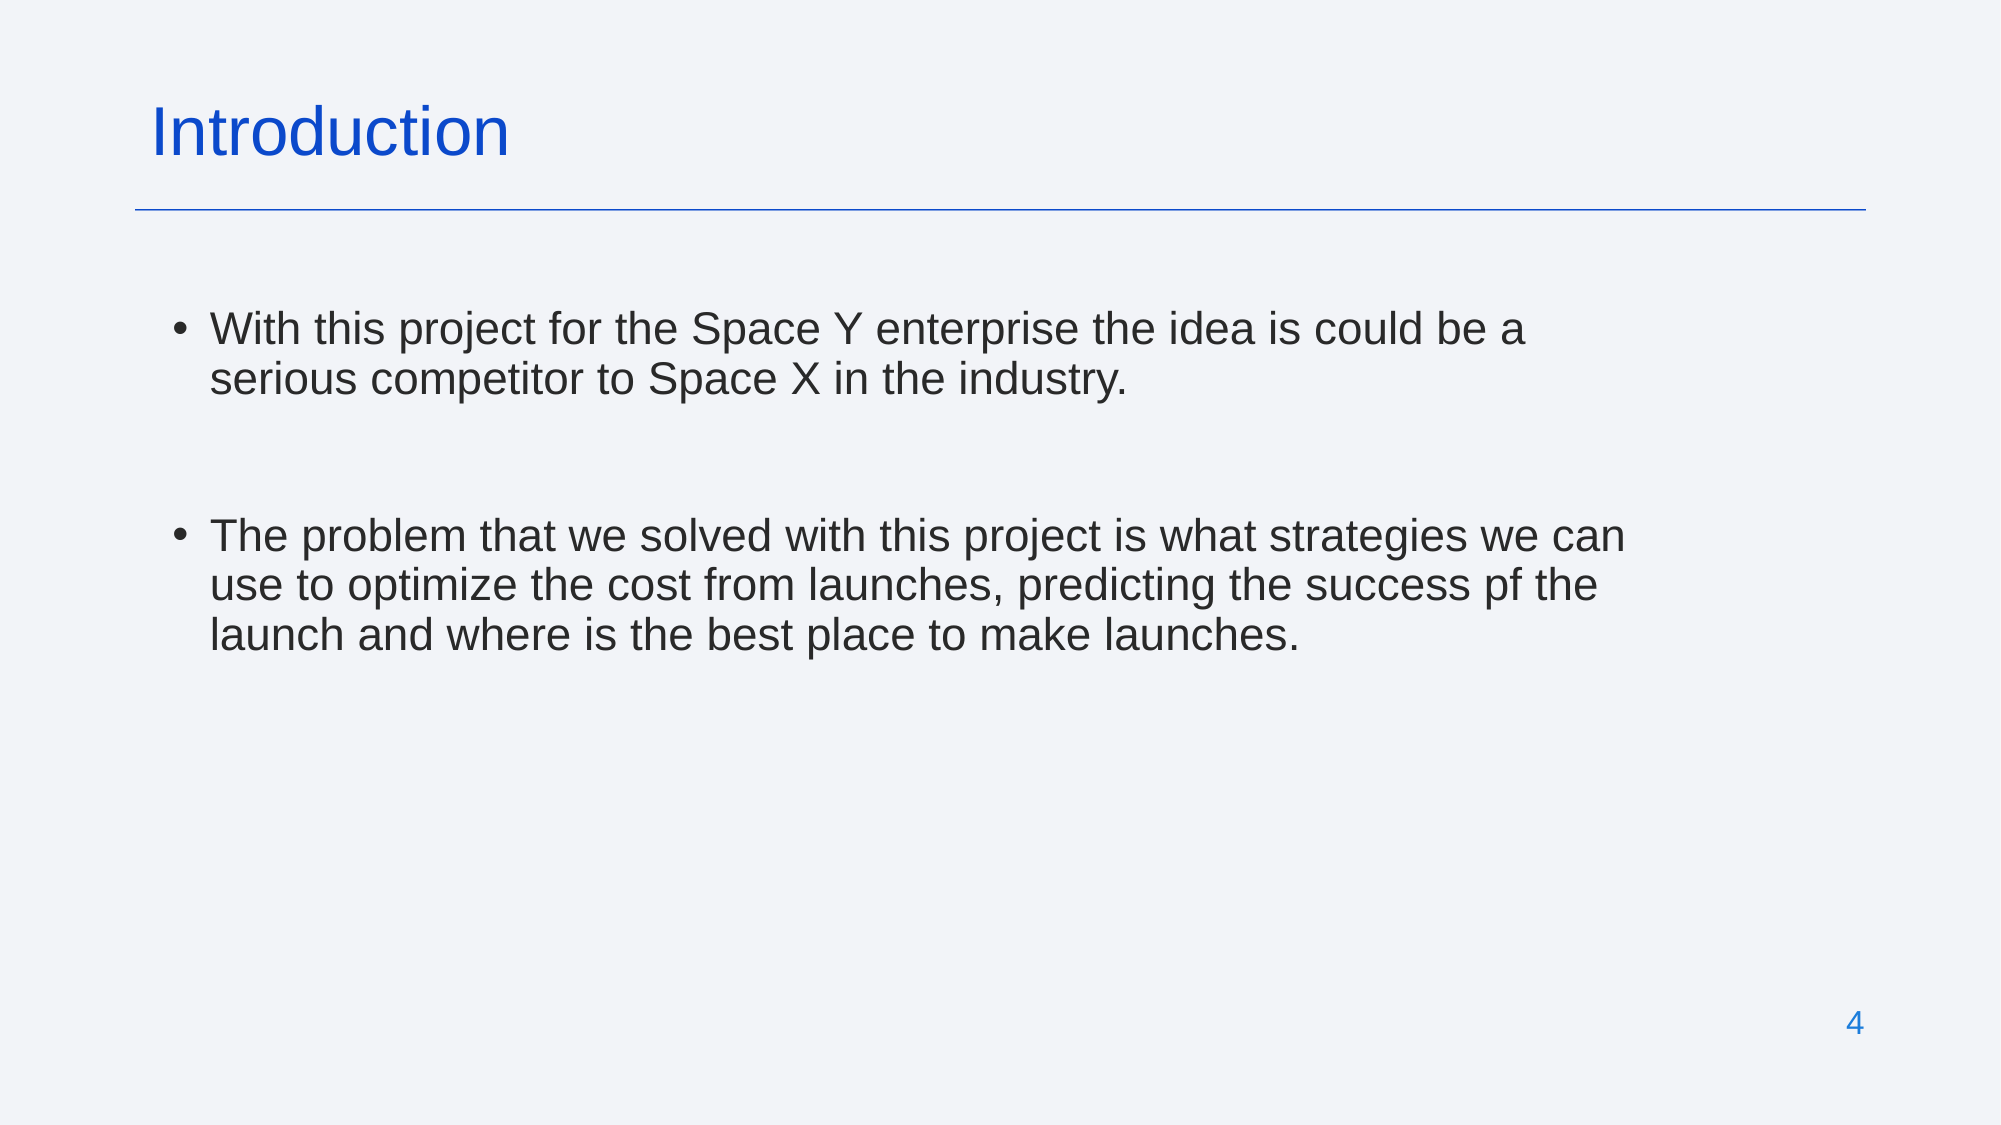

Introduction
With this project for the Space Y enterprise the idea is could be a serious competitor to Space X in the industry.

The problem that we solved with this project is what strategies we can use to optimize the cost from launches, predicting the success pf the launch and where is the best place to make launches.
4